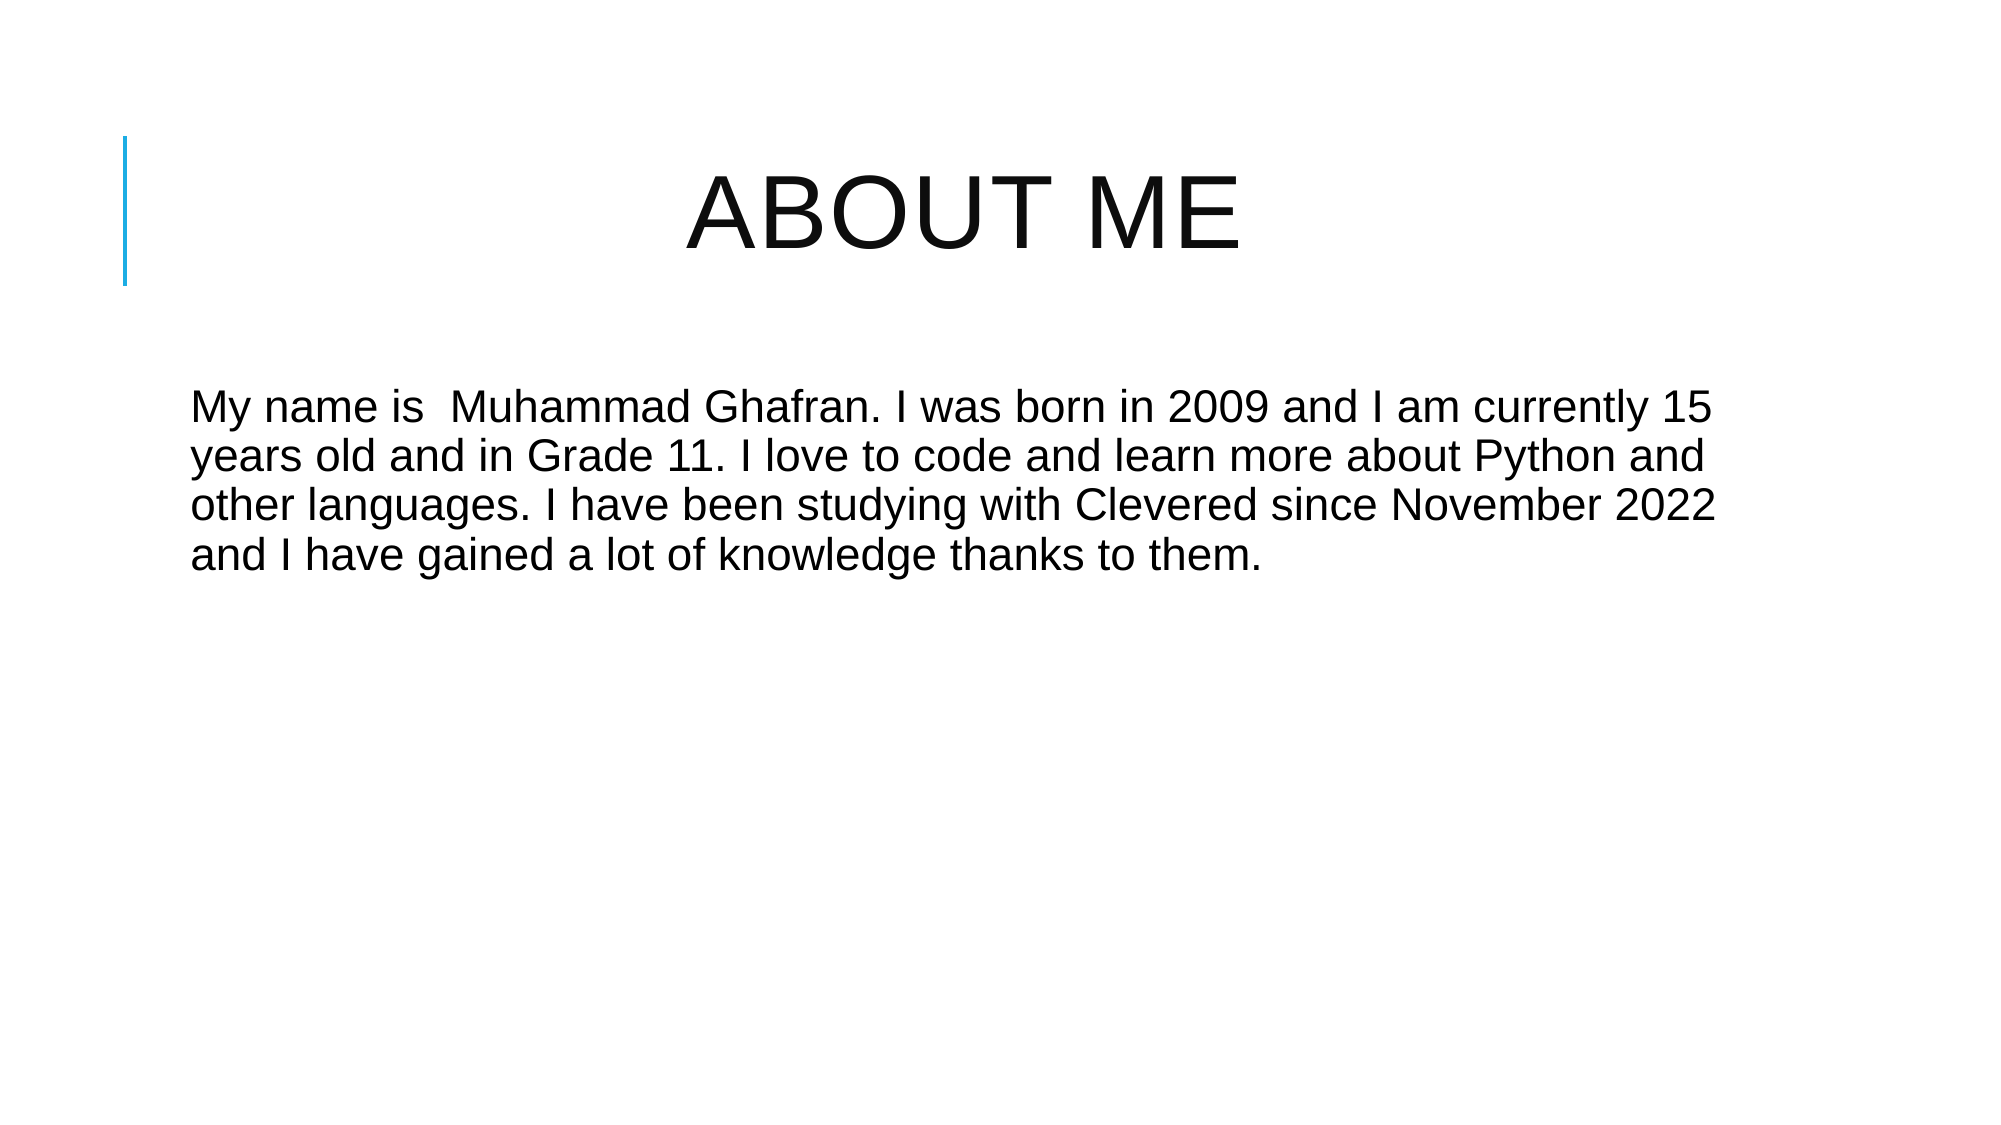

# About Me
My name is  Muhammad Ghafran. I was born in 2009 and I am currently 15 years old and in Grade 11. I love to code and learn more about Python and other languages. I have been studying with Clevered since November 2022 and I have gained a lot of knowledge thanks to them.